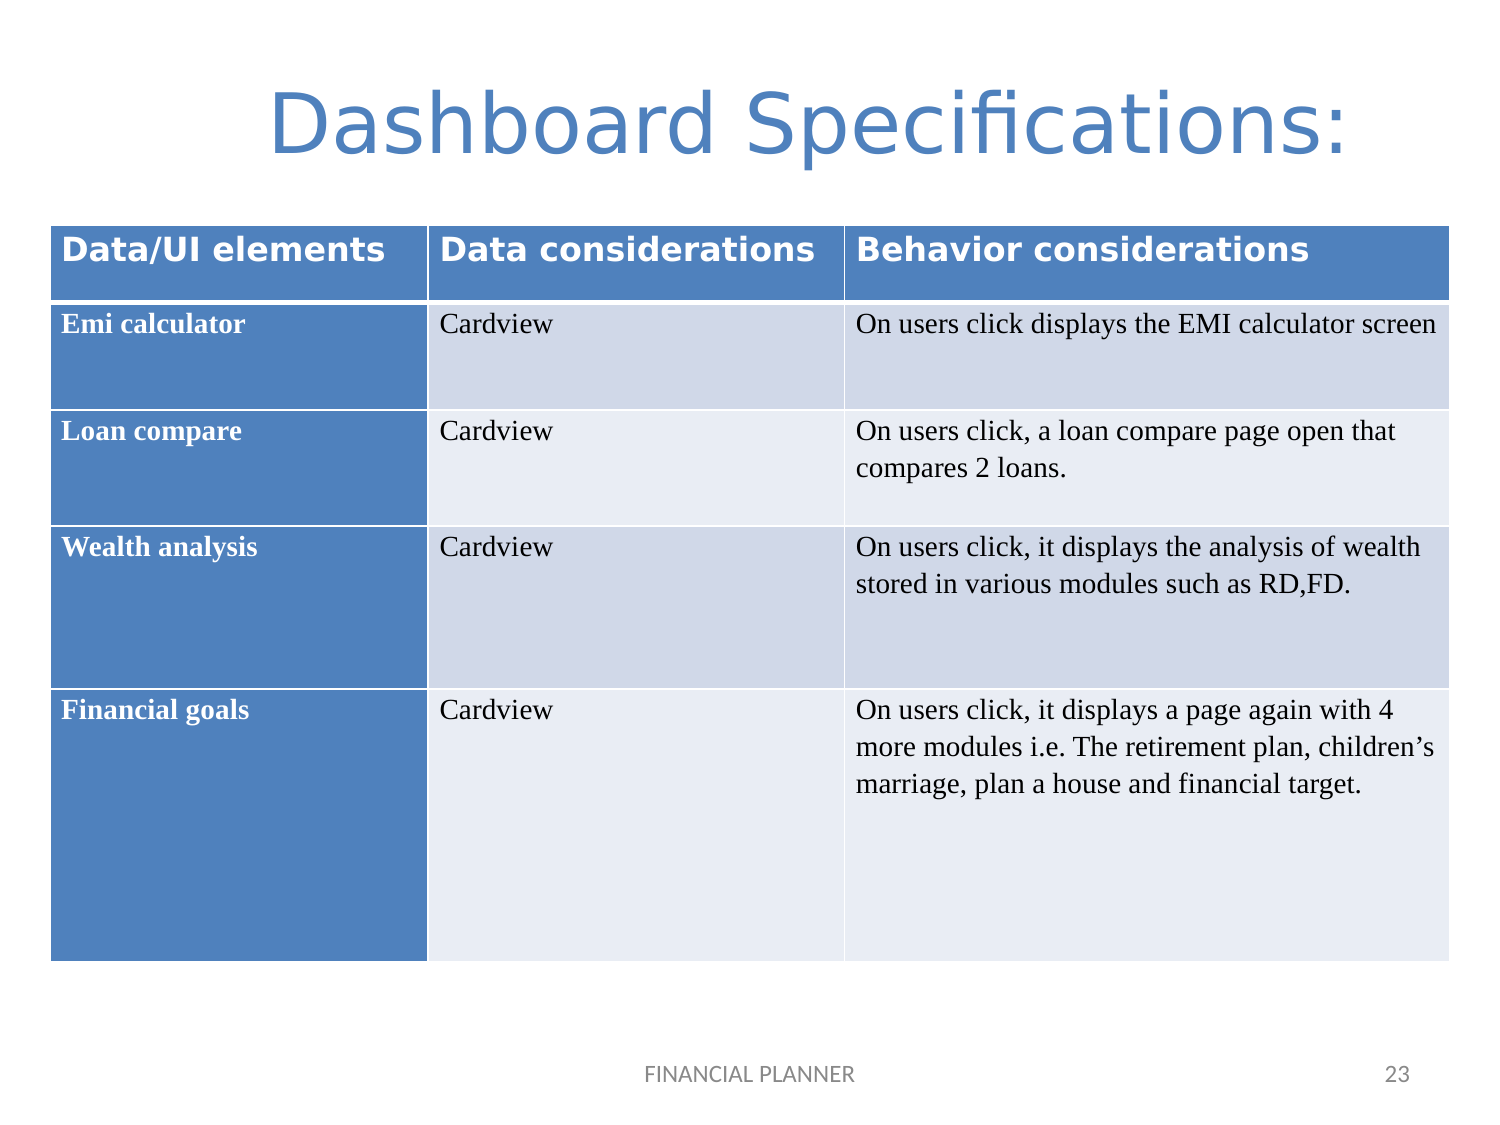

Dashboard Specifications:
| Data/UI elements | Data considerations | Behavior considerations |
| --- | --- | --- |
| Emi calculator | Cardview | On users click displays the EMI calculator screen |
| Loan compare | Cardview | On users click, a loan compare page open that compares 2 loans. |
| Wealth analysis | Cardview | On users click, it displays the analysis of wealth stored in various modules such as RD,FD. |
| Financial goals | Cardview | On users click, it displays a page again with 4 more modules i.e. The retirement plan, children’s marriage, plan a house and financial target. |
FINANCIAL PLANNER
23